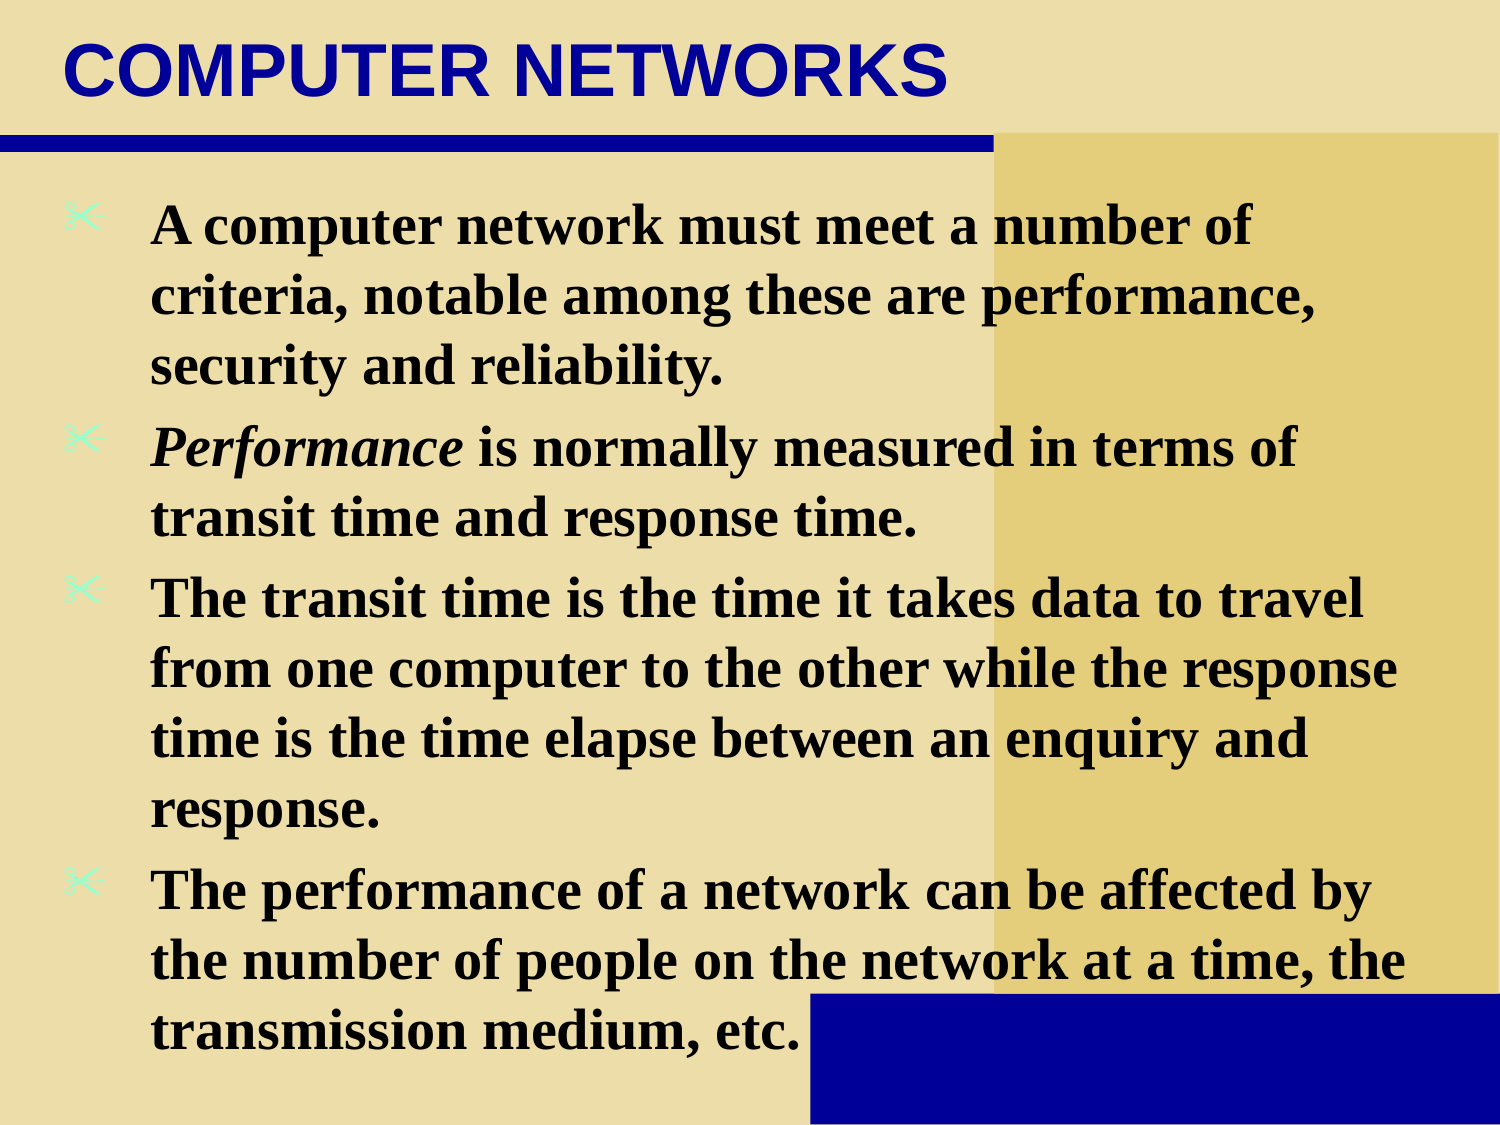

# COMPUTER NETWORKS
A computer network must meet a number of criteria, notable among these are performance, security and reliability.
Performance is normally measured in terms of transit time and response time.
The transit time is the time it takes data to travel from one computer to the other while the response time is the time elapse between an enquiry and response.
The performance of a network can be affected by the number of people on the network at a time, the transmission medium, etc.